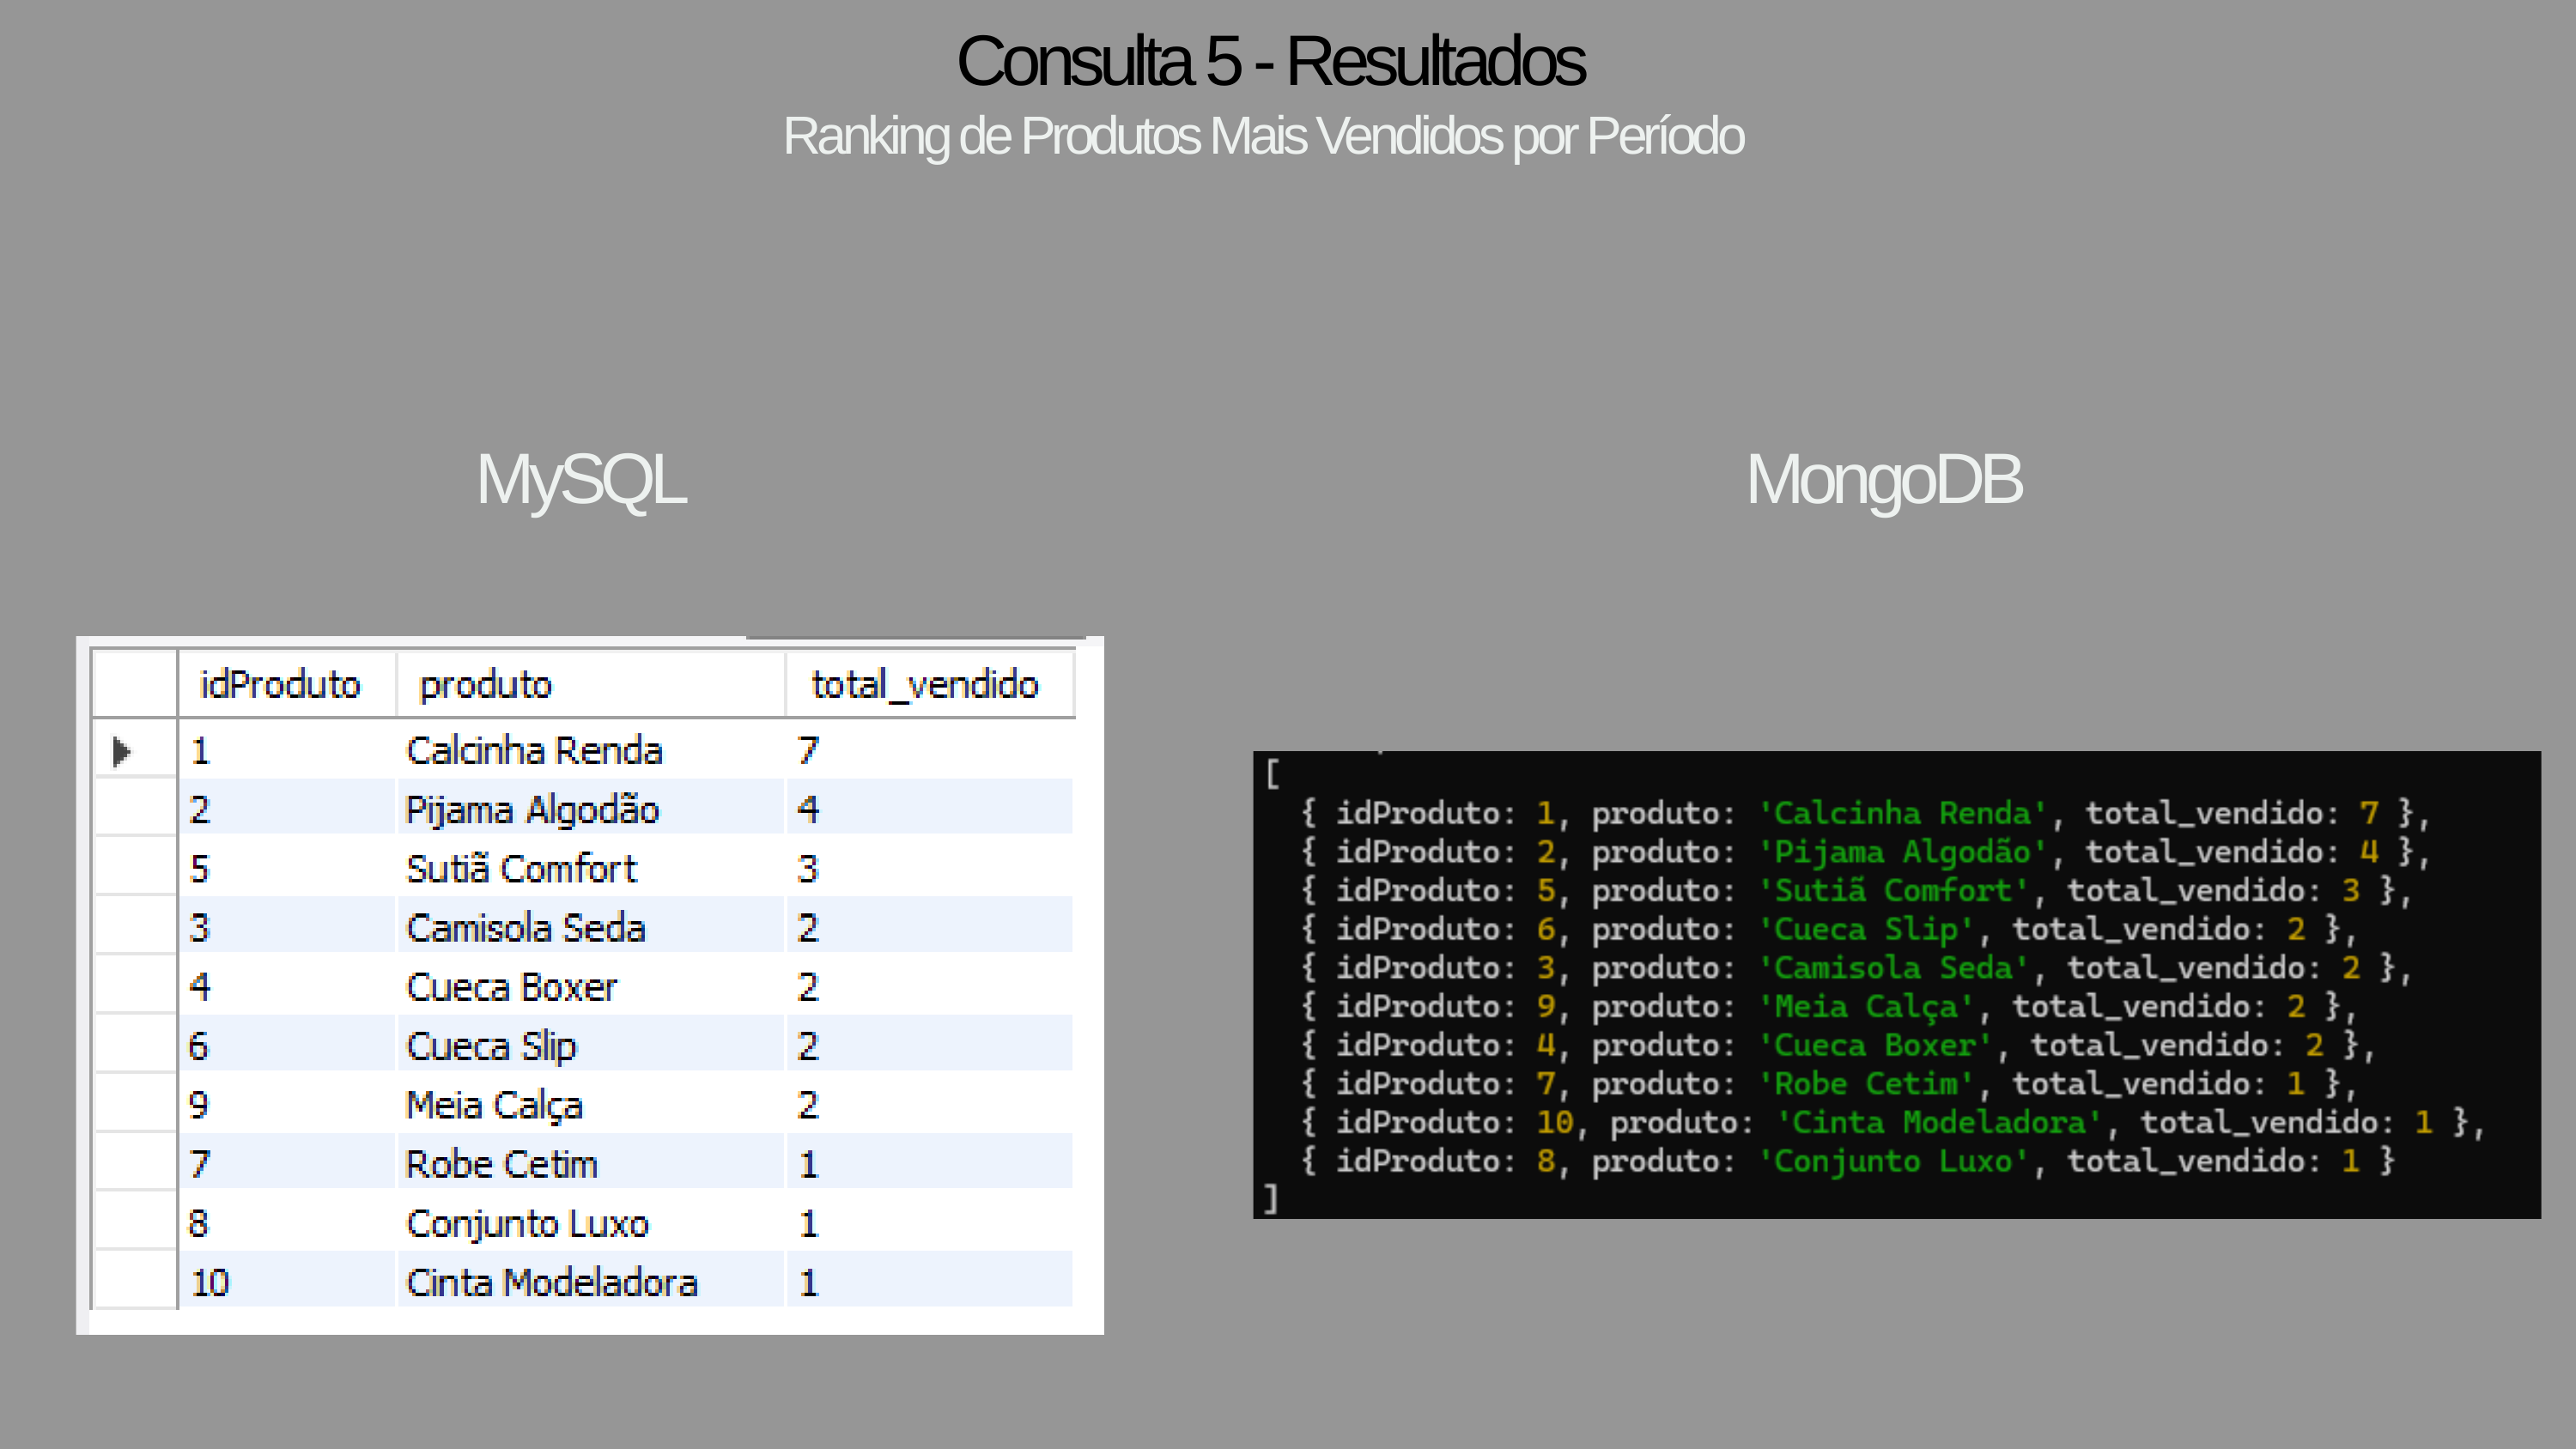

Consulta 5 - Resultados
Ranking de Produtos Mais Vendidos por Período
MySQL
MongoDB